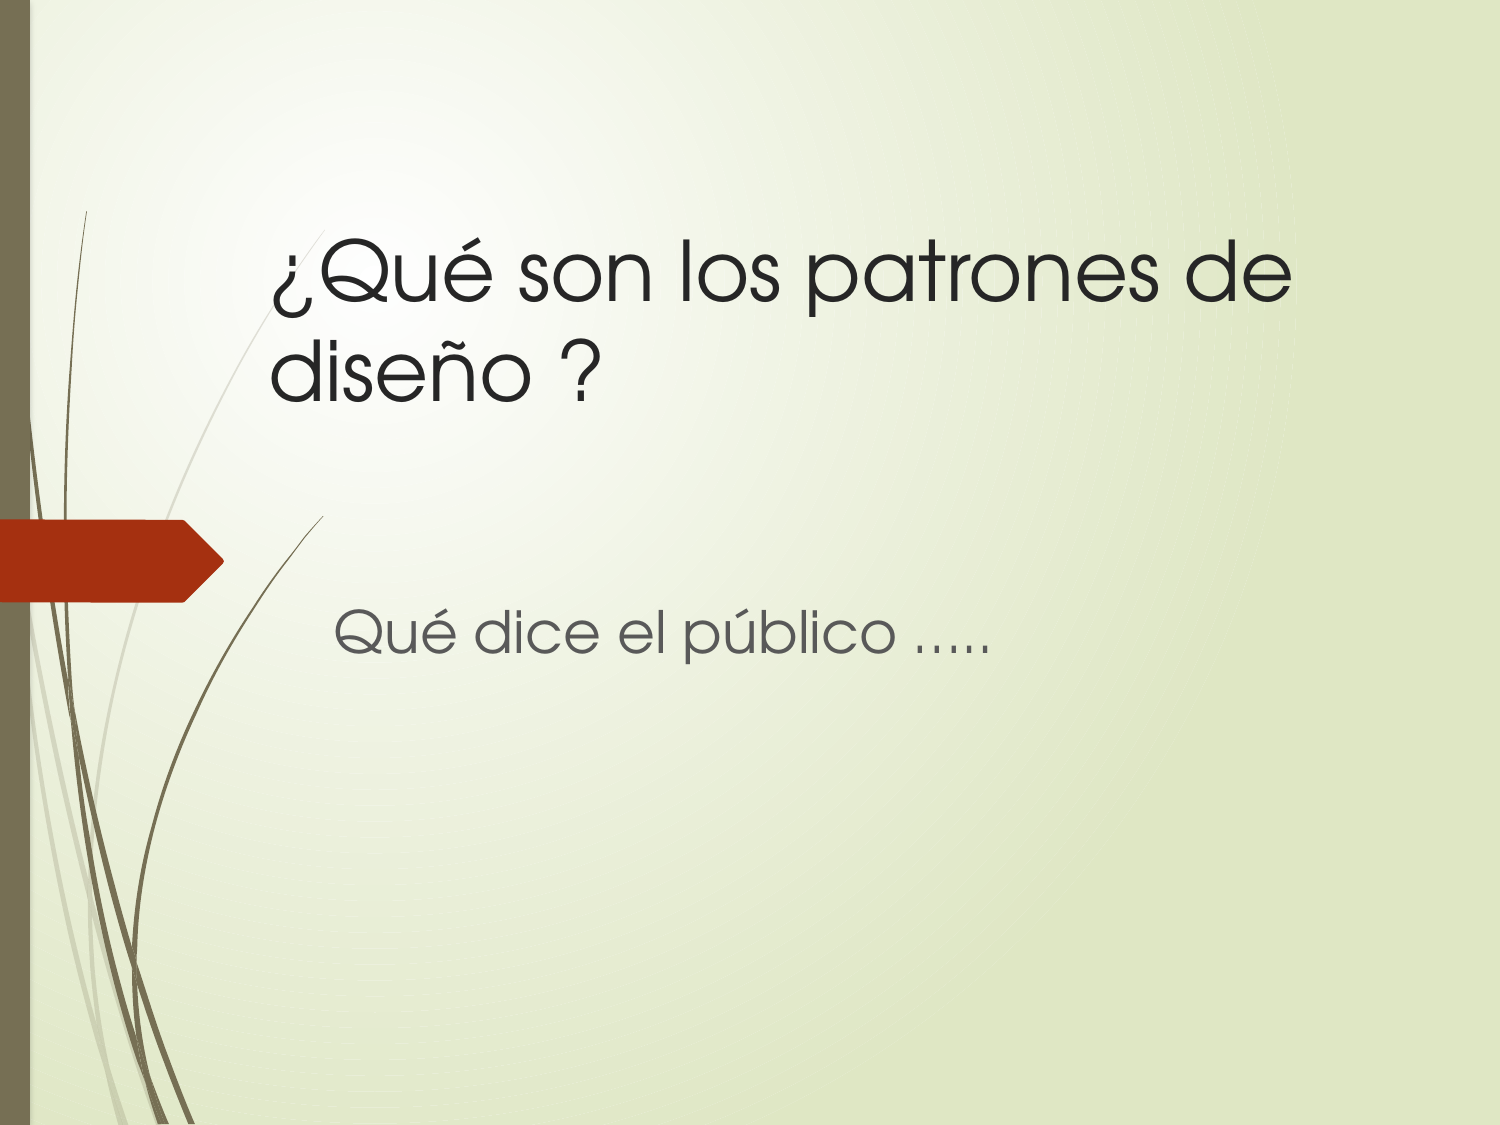

# ¿Qué son los patrones de diseño ?
Qué dice el público …..